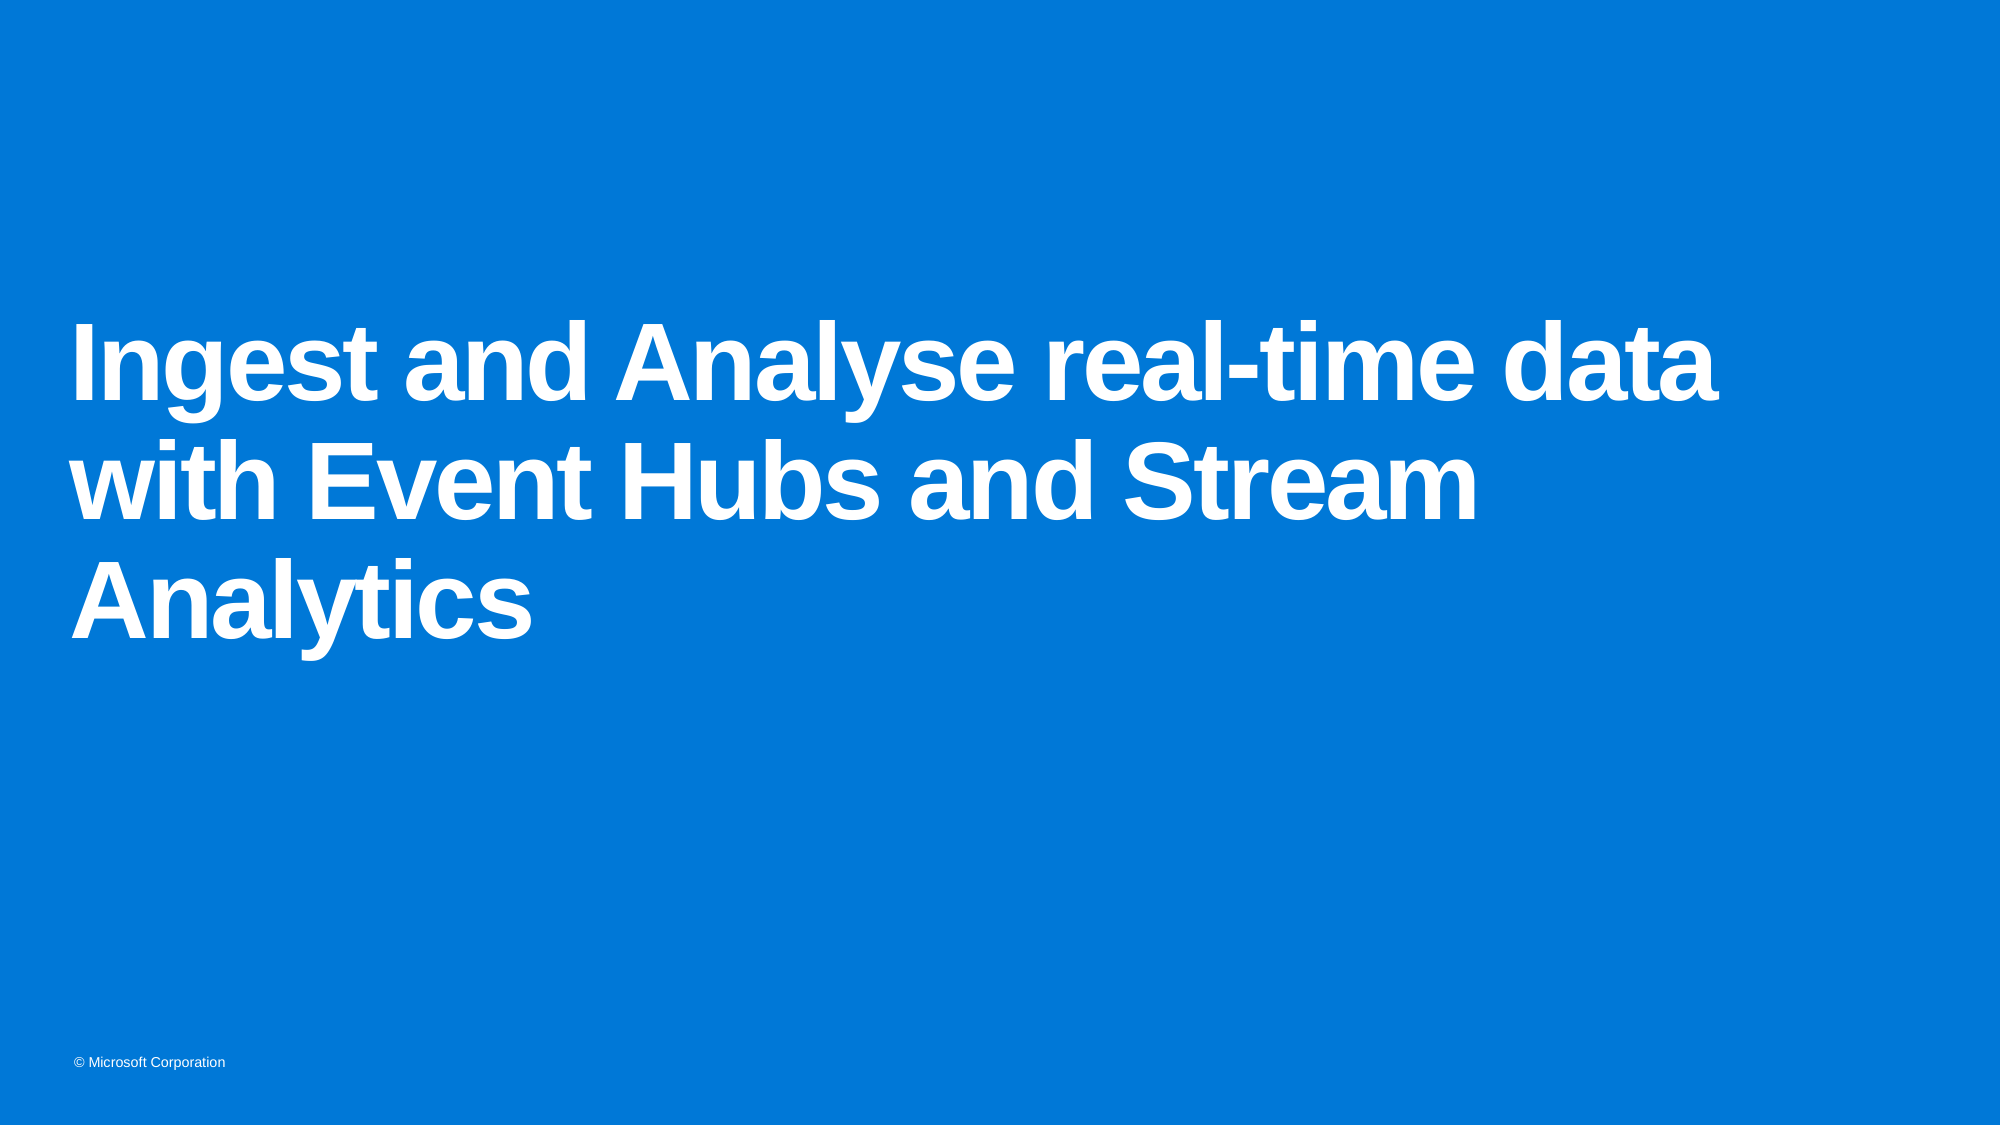

# Ingest and Analyse real-time data with Event Hubs and Stream Analytics